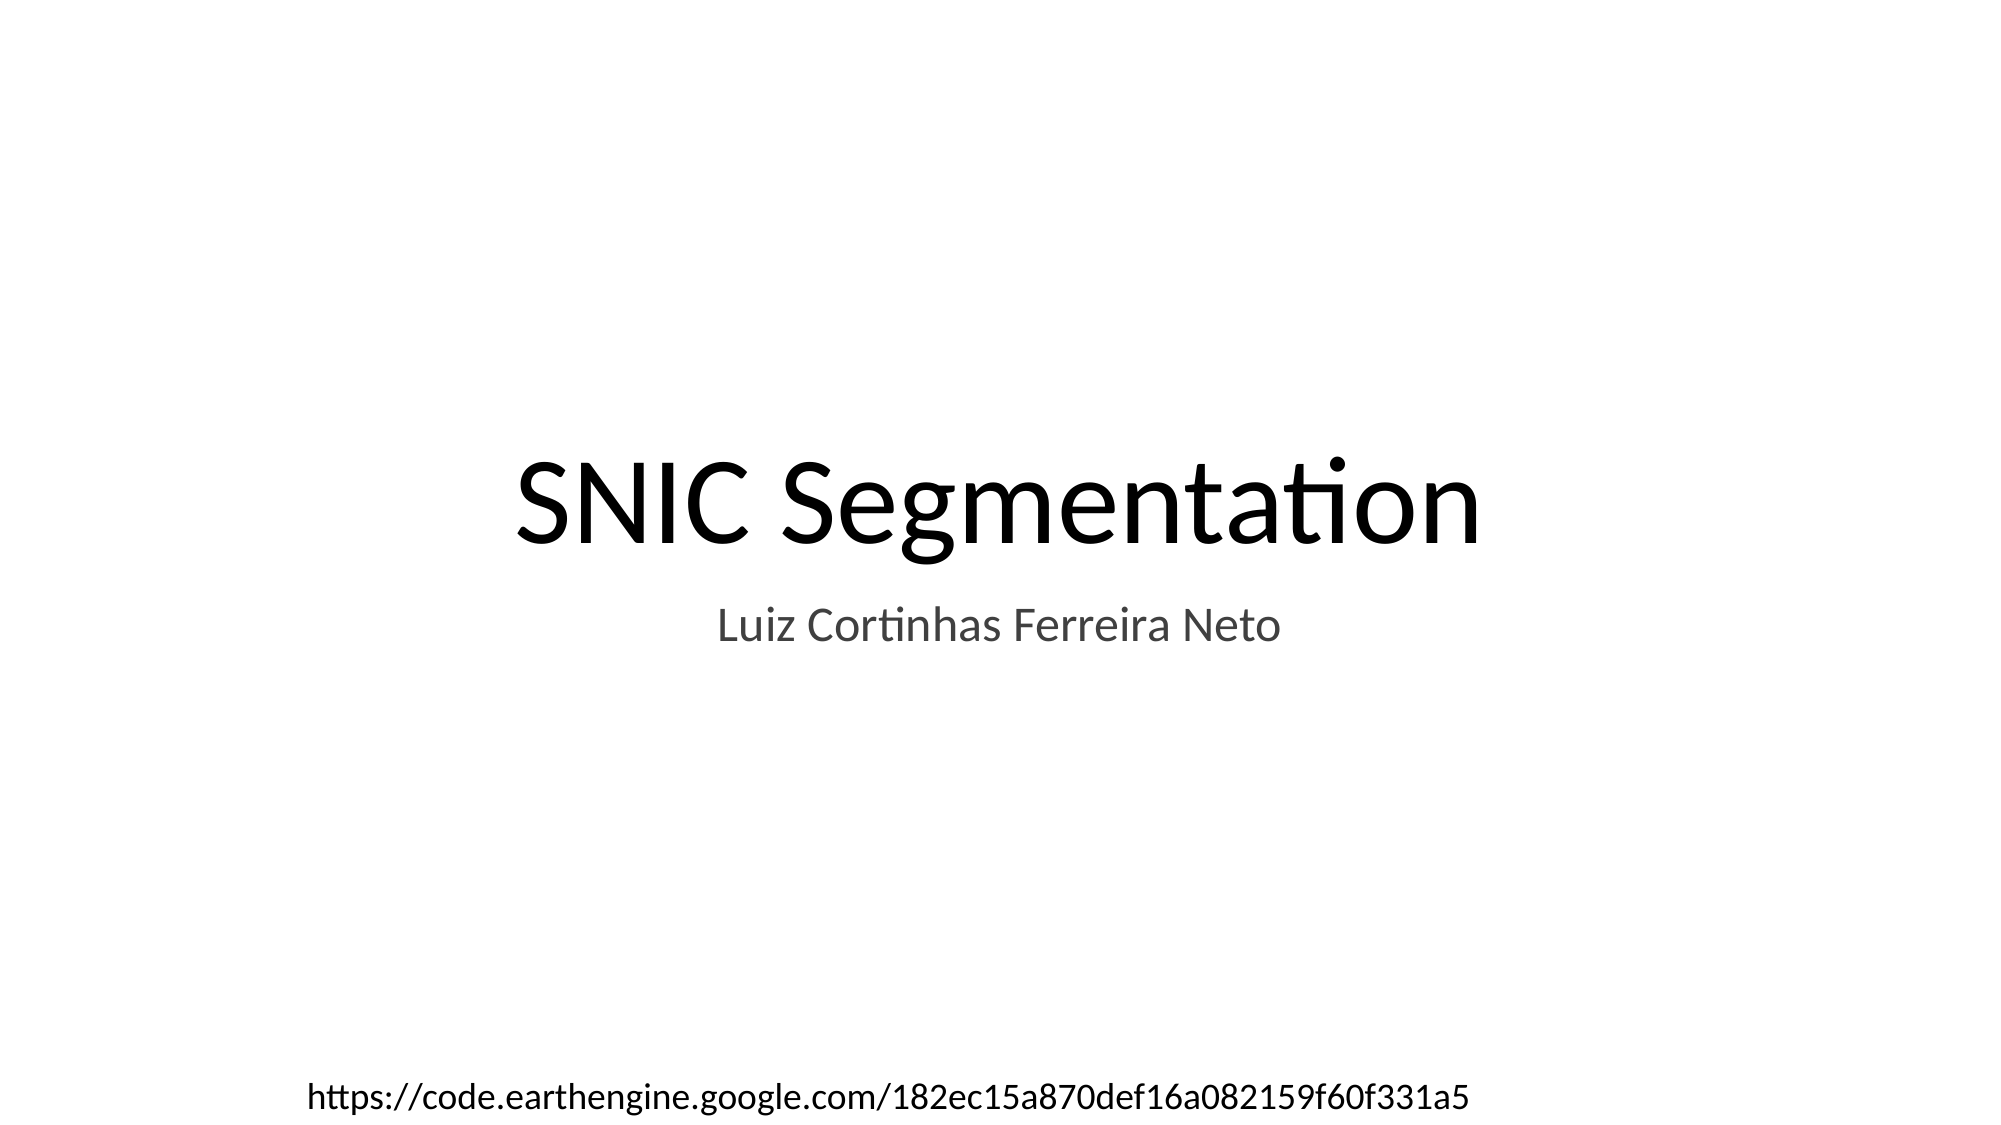

# SNIC Segmentation
Luiz Cortinhas Ferreira Neto
https://code.earthengine.google.com/182ec15a870def16a082159f60f331a5